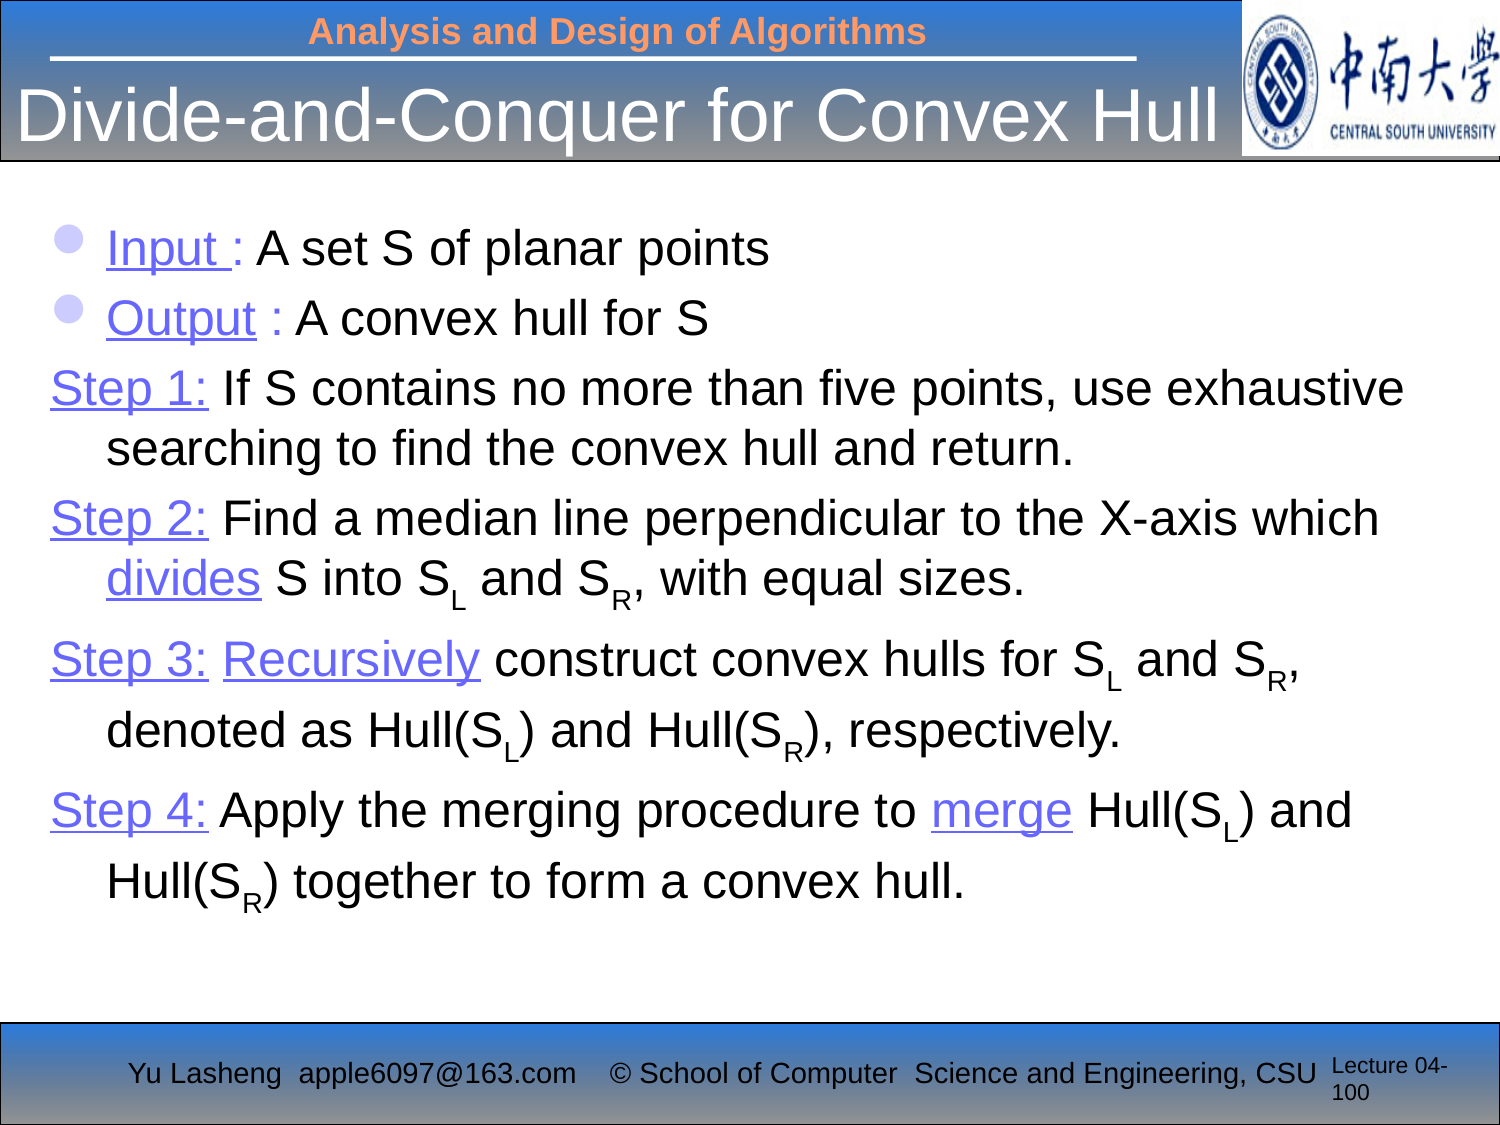

# Divide-and-Conquer for Convex Hull
Input : A set S of planar points
Output : A convex hull for S
Step 1: If S contains no more than five points, use exhaustive searching to find the convex hull and return.
Step 2: Find a median line perpendicular to the X-axis which divides S into SL and SR, with equal sizes.
Step 3: Recursively construct convex hulls for SL and SR, denoted as Hull(SL) and Hull(SR), respectively.
Step 4: Apply the merging procedure to merge Hull(SL) and Hull(SR) together to form a convex hull.

Lecture 04-100